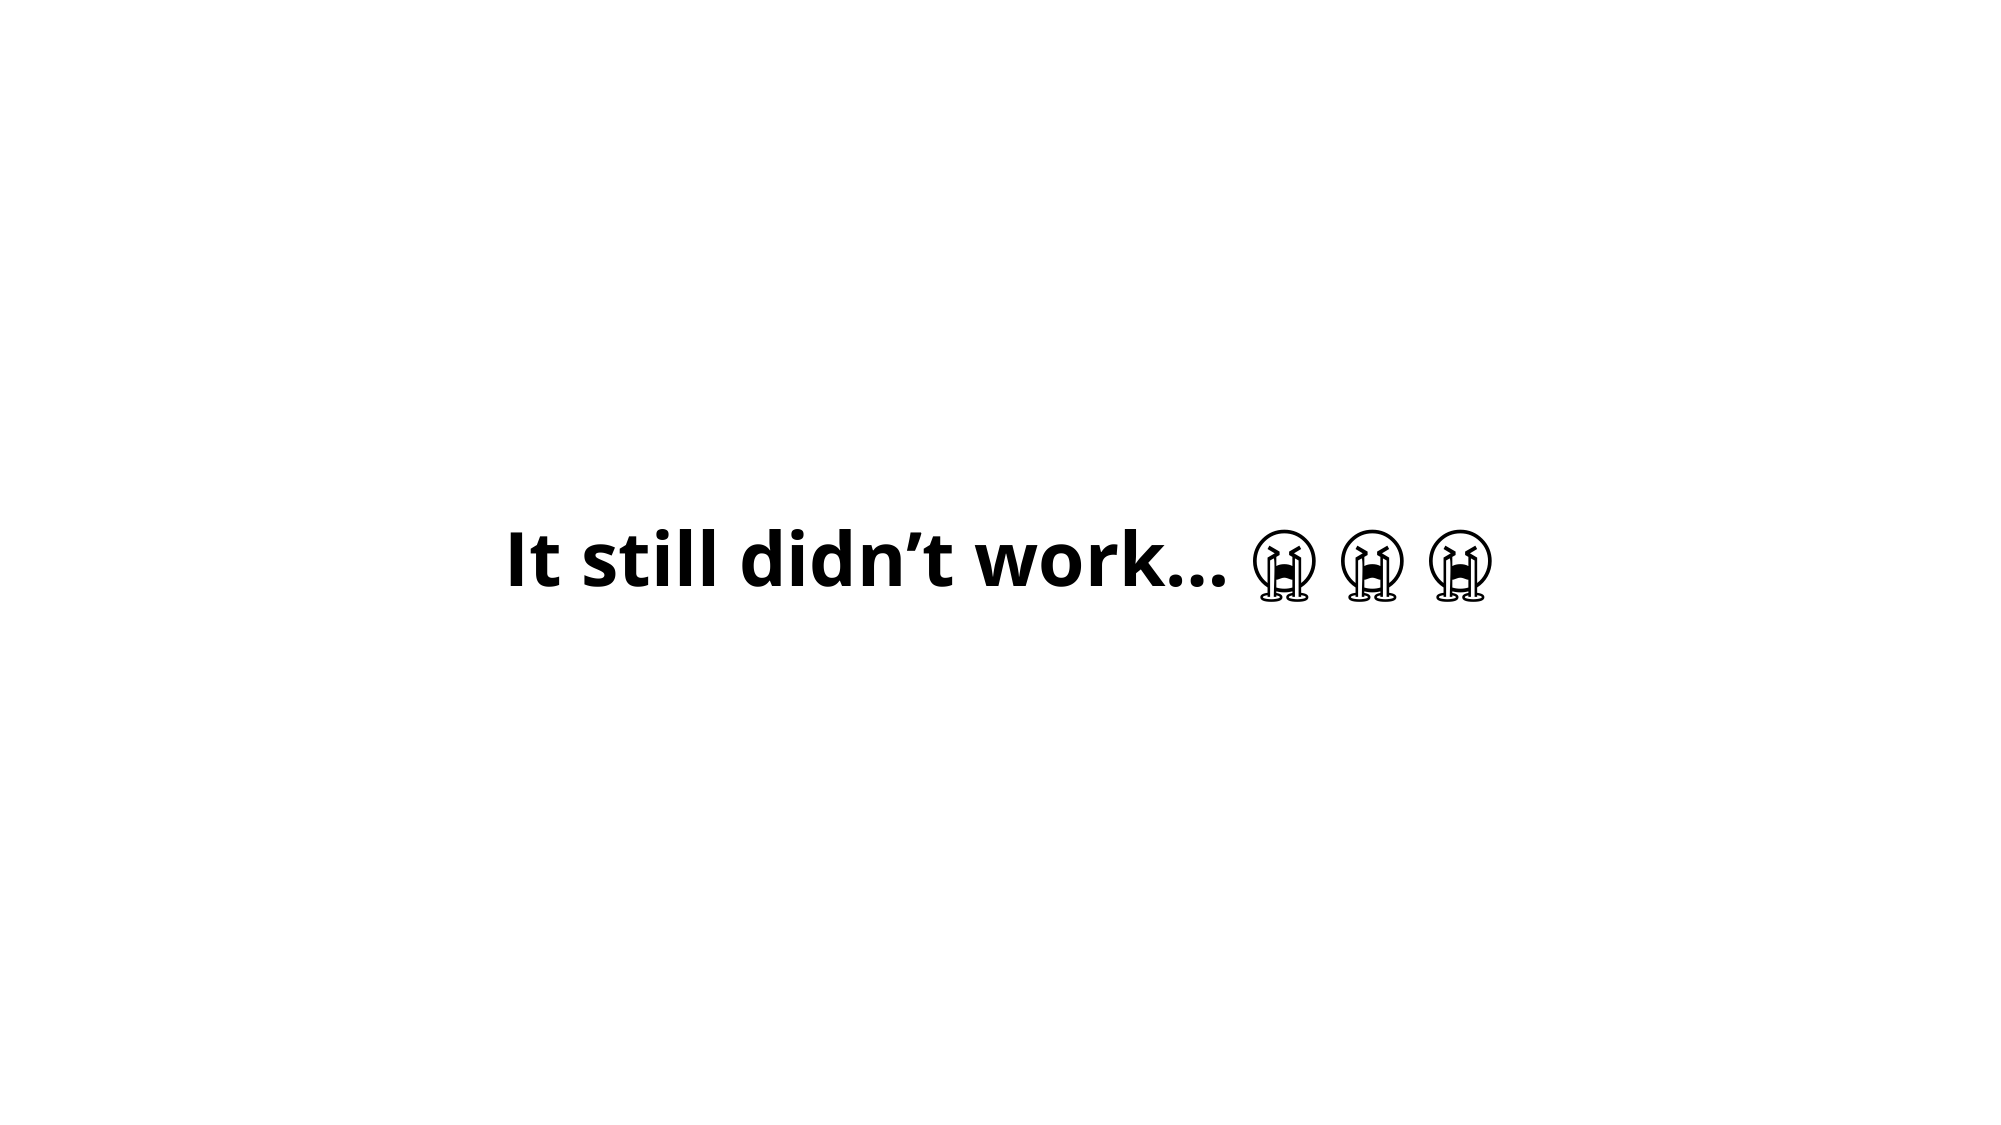

# It still didn’t work… 😭 😭 😭